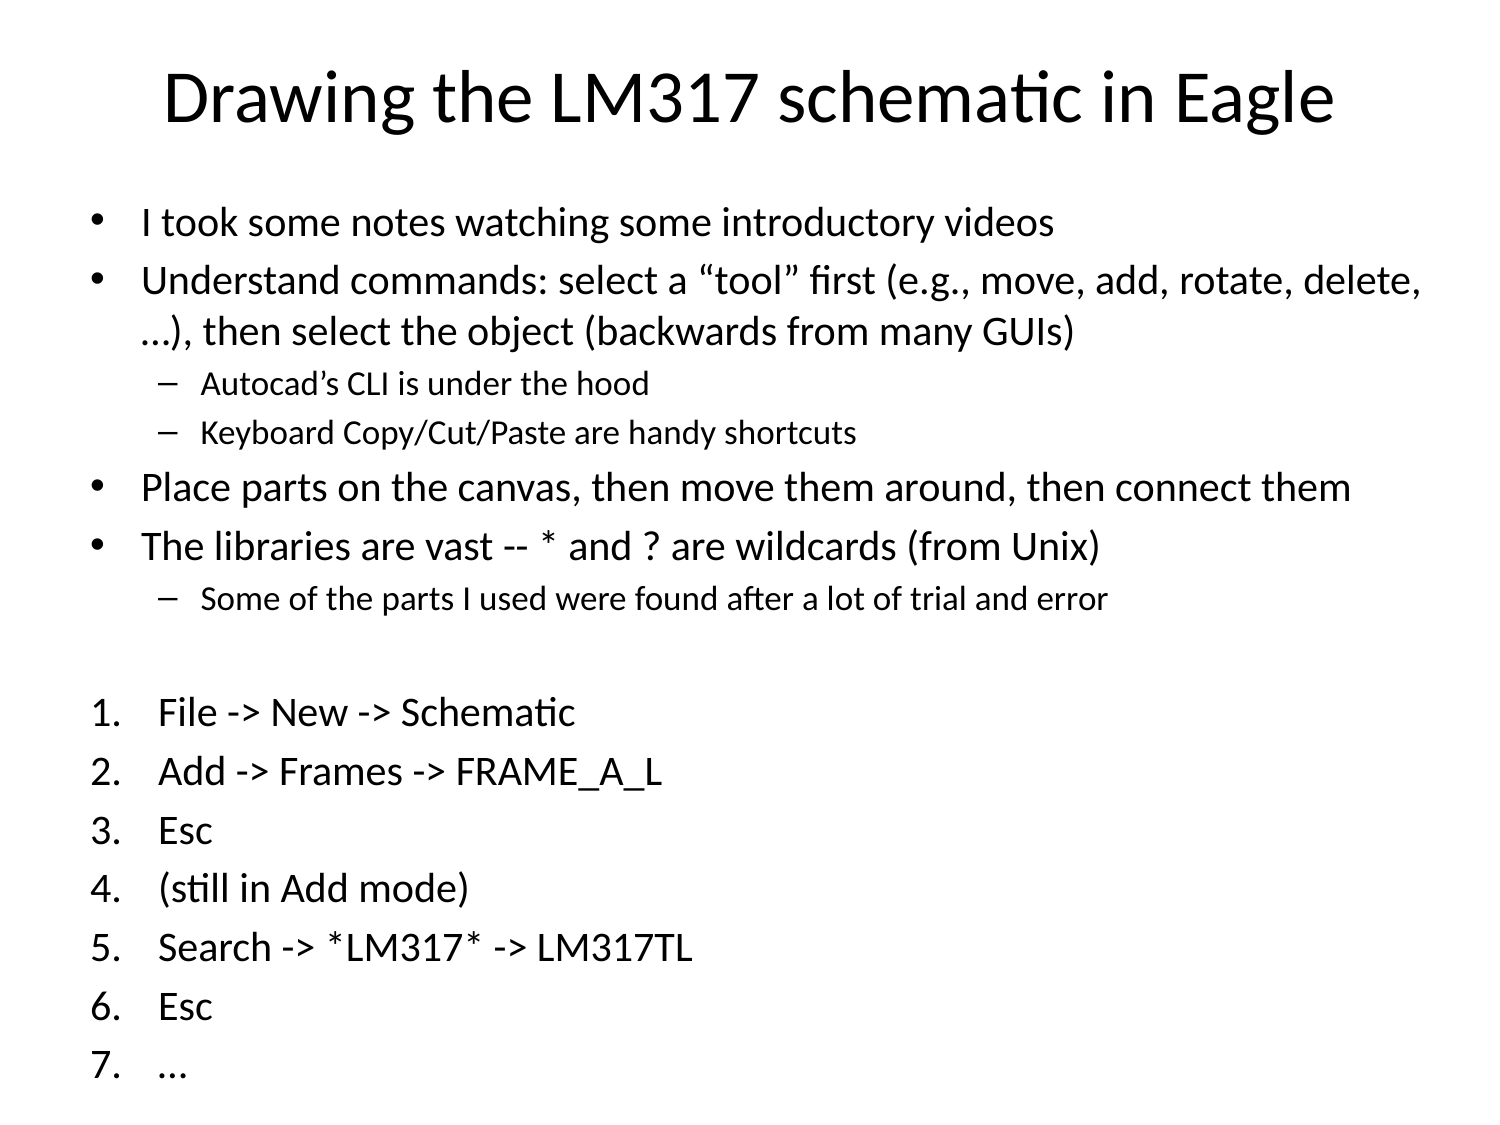

# Drawing the LM317 schematic in Eagle
I took some notes watching some introductory videos
Understand commands: select a “tool” first (e.g., move, add, rotate, delete, …), then select the object (backwards from many GUIs)
Autocad’s CLI is under the hood
Keyboard Copy/Cut/Paste are handy shortcuts
Place parts on the canvas, then move them around, then connect them
The libraries are vast -- * and ? are wildcards (from Unix)
Some of the parts I used were found after a lot of trial and error

File -> New -> Schematic
Add -> Frames -> FRAME_A_L
Esc
(still in Add mode)
Search -> *LM317* -> LM317TL
Esc
…